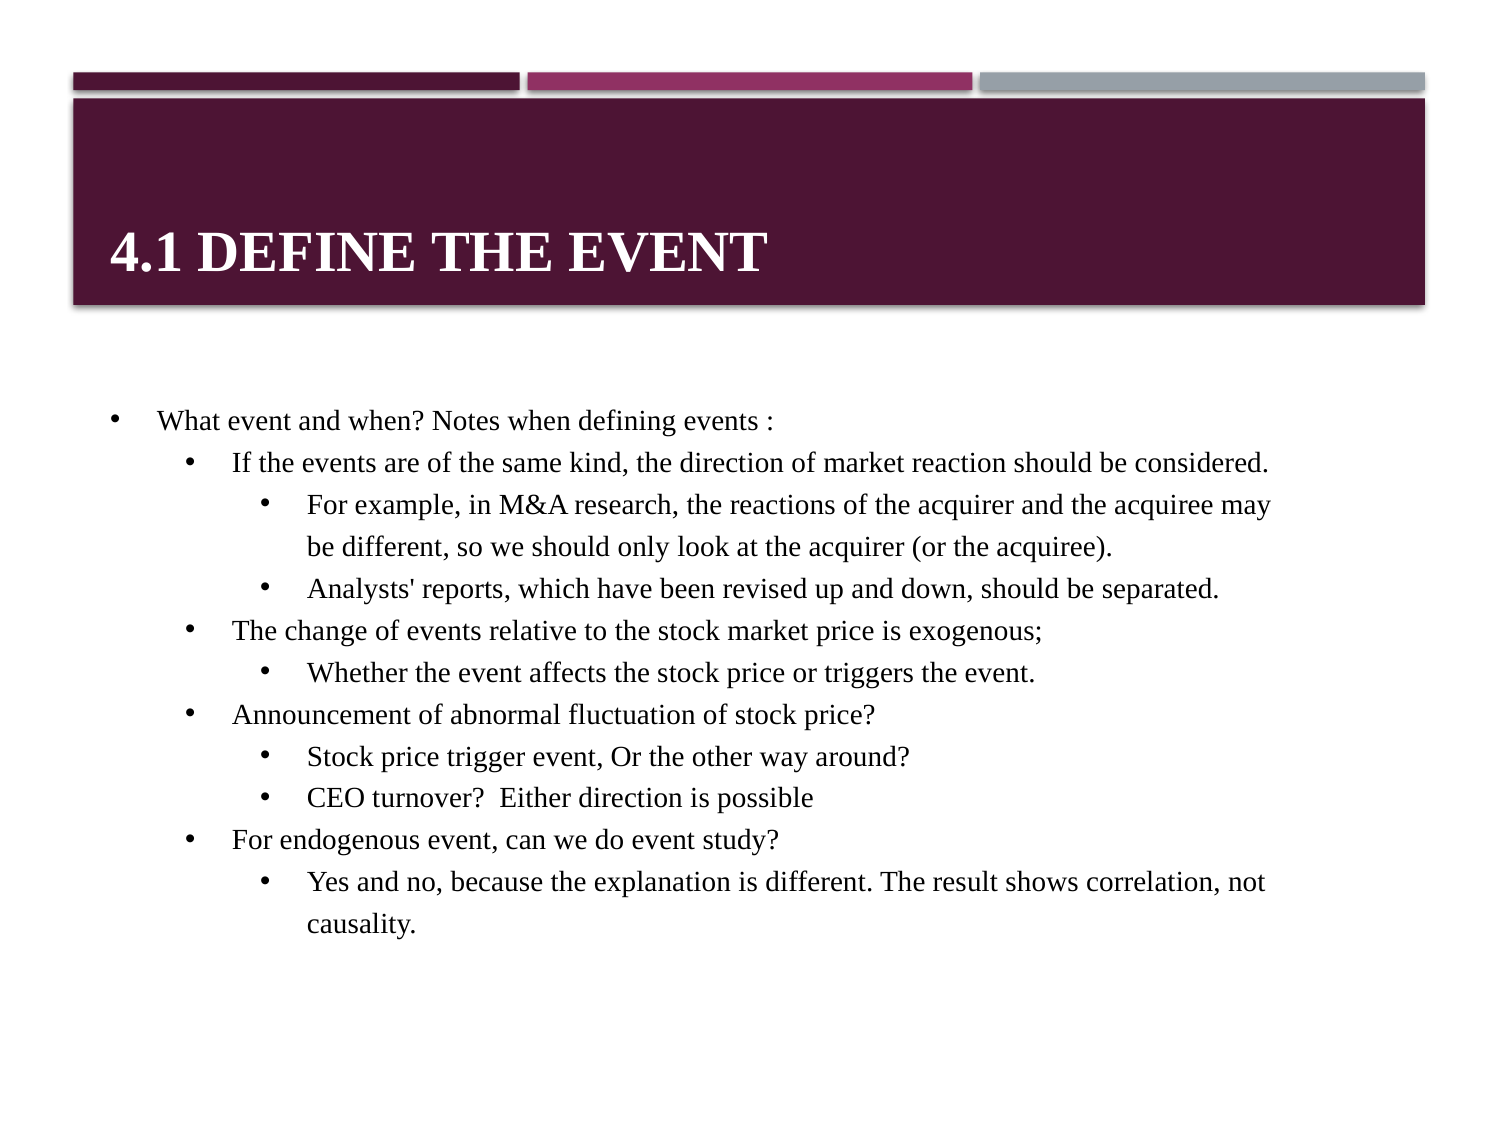

# 4.1 Define the event
What event and when? Notes when defining events :
If the events are of the same kind, the direction of market reaction should be considered.
For example, in M&A research, the reactions of the acquirer and the acquiree may be different, so we should only look at the acquirer (or the acquiree).
Analysts' reports, which have been revised up and down, should be separated.
The change of events relative to the stock market price is exogenous;
Whether the event affects the stock price or triggers the event.
Announcement of abnormal fluctuation of stock price?
Stock price trigger event, Or the other way around?
CEO turnover?  Either direction is possible
For endogenous event, can we do event study?
Yes and no, because the explanation is different. The result shows correlation, not causality.